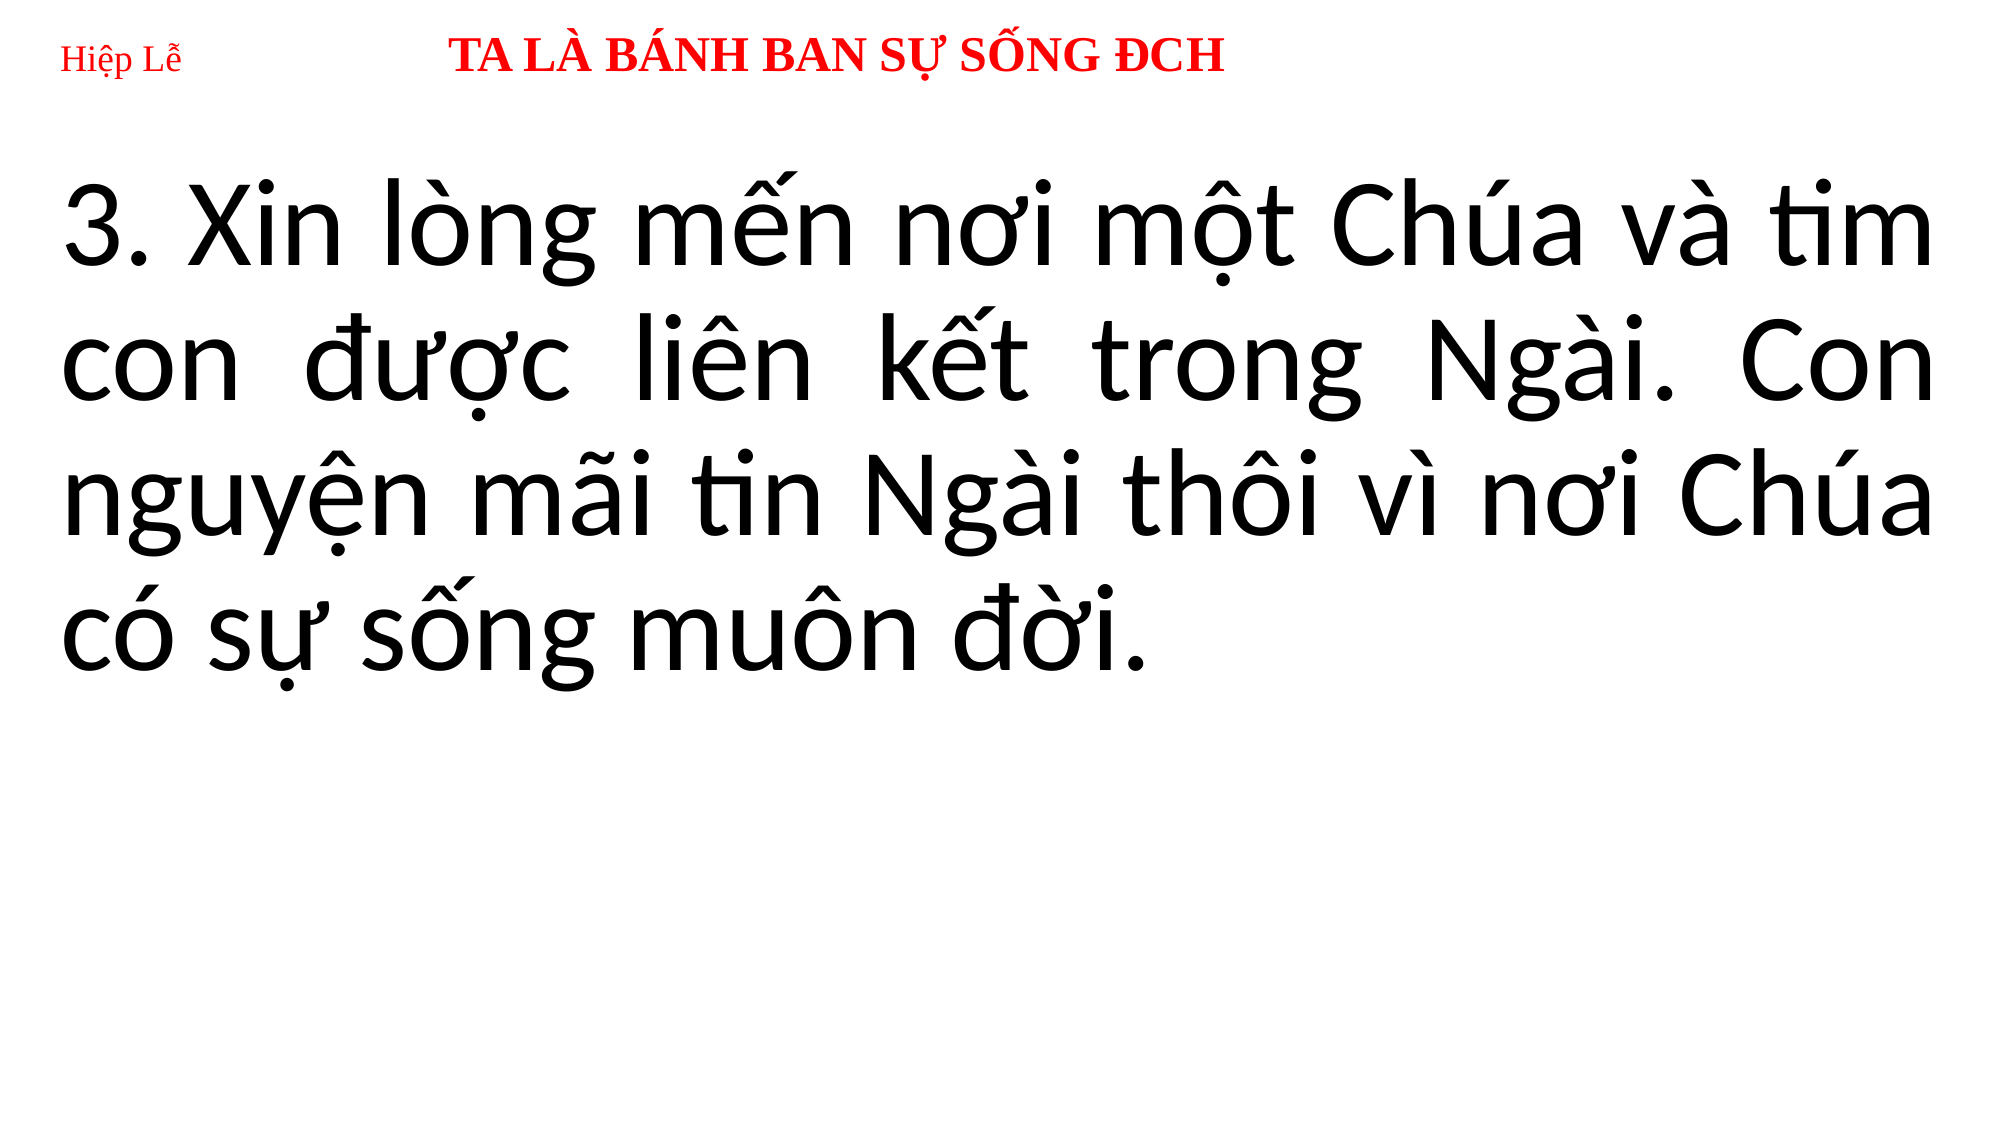

# Hiệp Lễ                            TA LÀ BÁNH BAN SỰ SỐNG ĐCH
3. Xin lòng mến nơi một Chúa và tim con được liên kết trong Ngài. Con nguyện mãi tin Ngài thôi vì nơi Chúa có sự sống muôn đời.